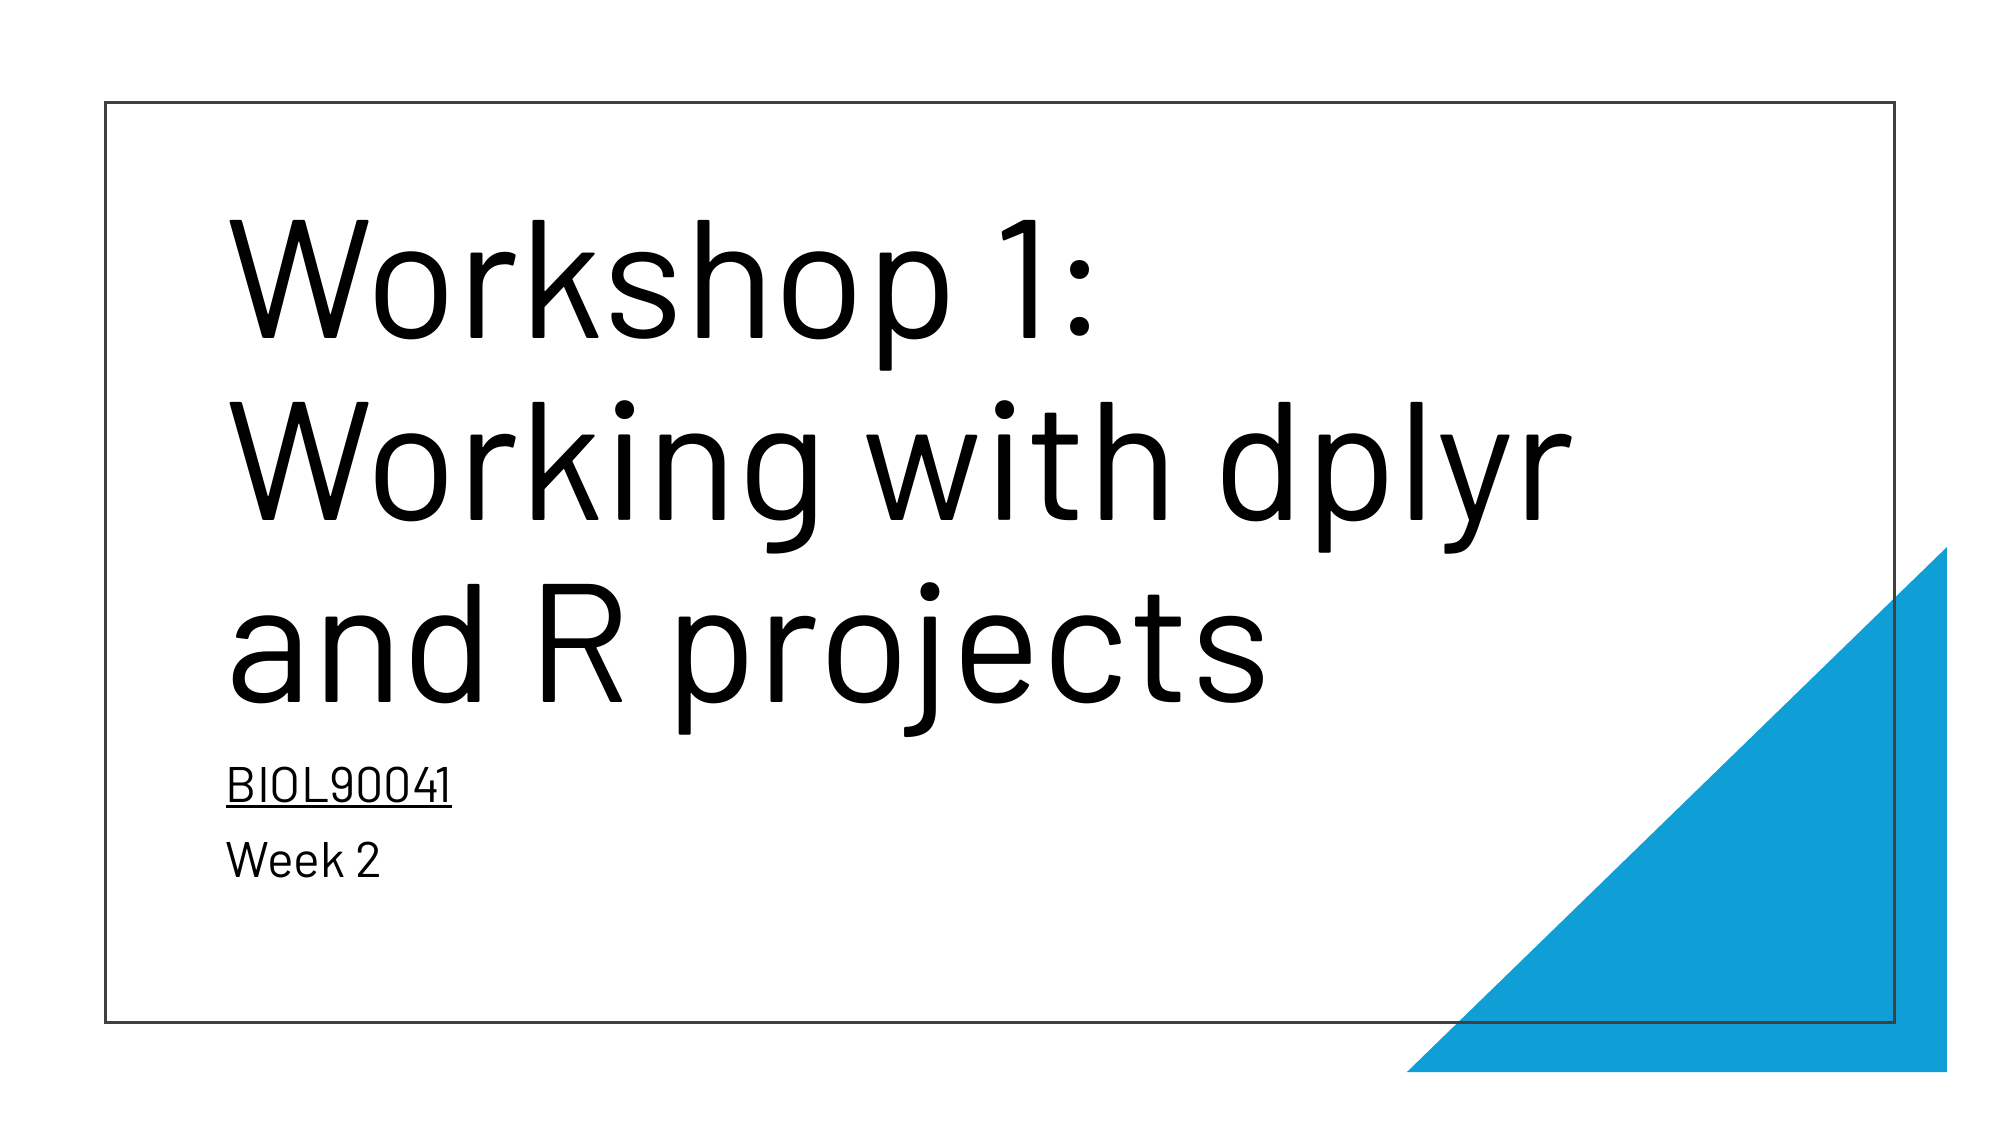

# Workshop 1: Working with dplyr and R projects

BIOL90041
Week 2